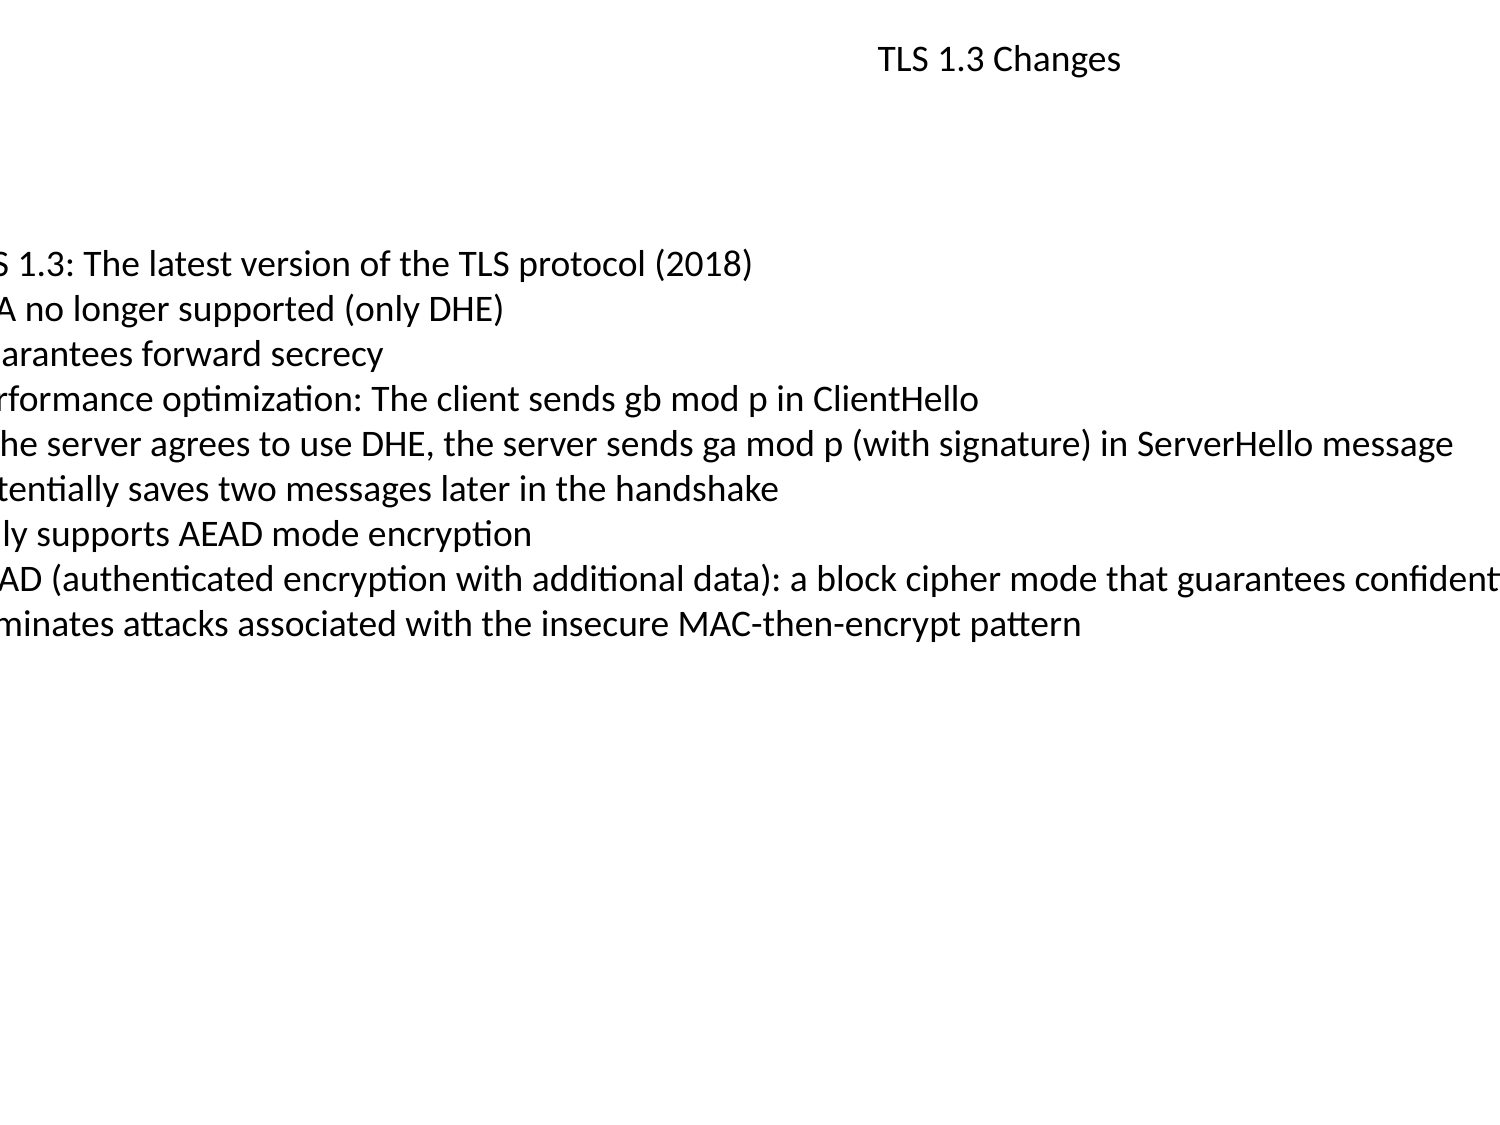

TLS 1.3 Changes
TLS 1.3: The latest version of the TLS protocol (2018)
RSA no longer supported (only DHE)
Guarantees forward secrecy
Performance optimization: The client sends gb mod p in ClientHello
If the server agrees to use DHE, the server sends ga mod p (with signature) in ServerHello message
Potentially saves two messages later in the handshake
Only supports AEAD mode encryption
AEAD (authenticated encryption with additional data): a block cipher mode that guarantees confidentiality and integrity at the same time
Eliminates attacks associated with the insecure MAC-then-encrypt pattern